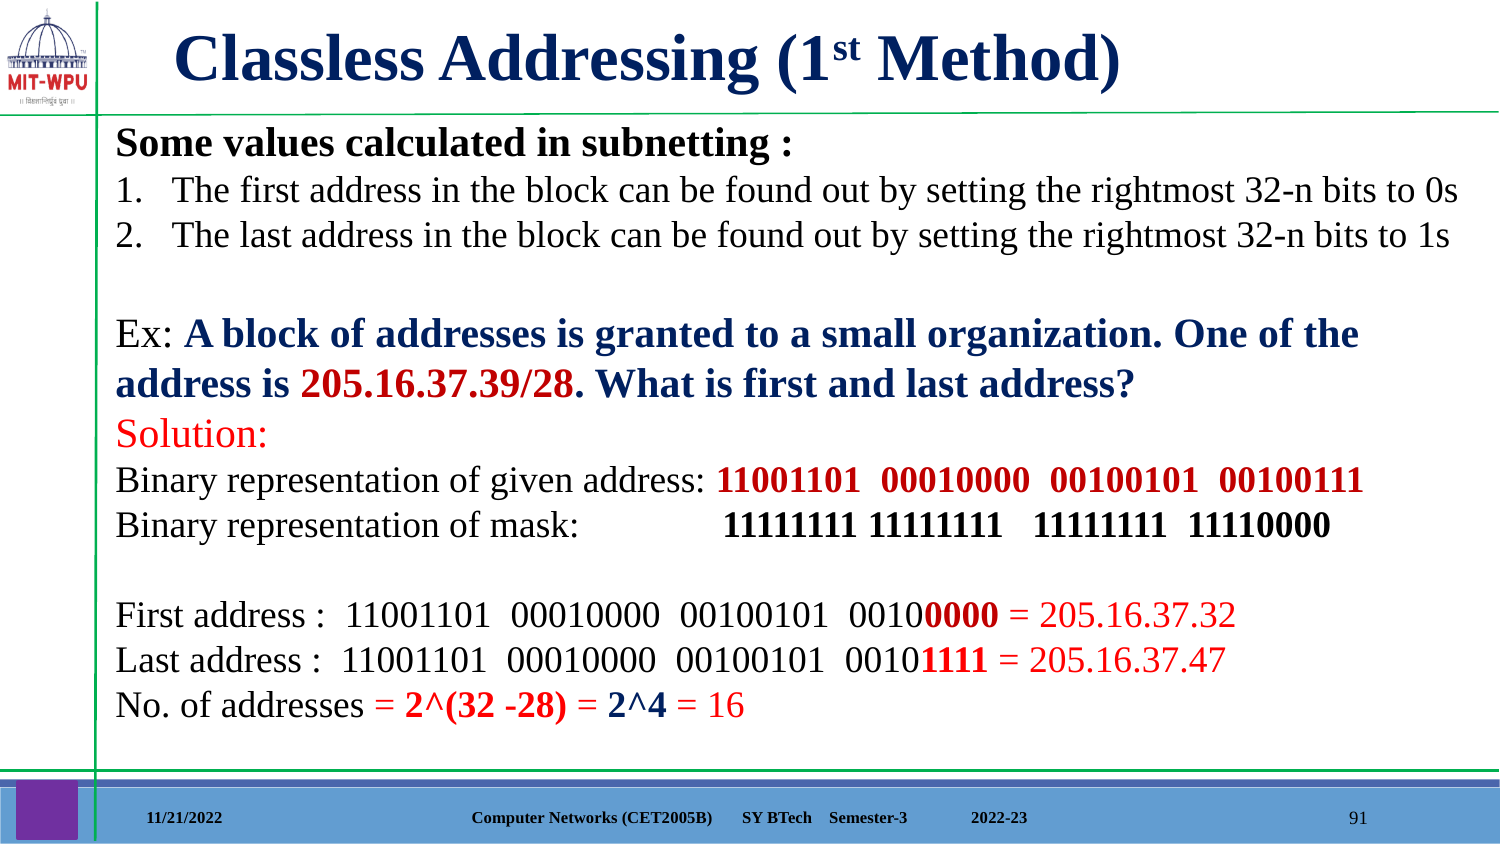

Classless Addressing (1st Method)
Some values calculated in subnetting :
The first address in the block can be found out by setting the rightmost 32-n bits to 0s
The last address in the block can be found out by setting the rightmost 32-n bits to 1s

Ex: A block of addresses is granted to a small organization. One of the address is 205.16.37.39/28. What is first and last address?
Solution:
Binary representation of given address: 11001101  00010000  00100101  00100111
Binary representation of mask:               11111111 11111111   11111111  11110000

First address :  11001101  00010000  00100101  00100000 = 205.16.37.32
Last address :  11001101  00010000  00100101  00101111 = 205.16.37.47
No. of addresses = 2^(32 -28) = 2^4 = 16

11/21/2022
Computer Networks (CET2005B)       SY BTech    Semester-3               2022-23
91